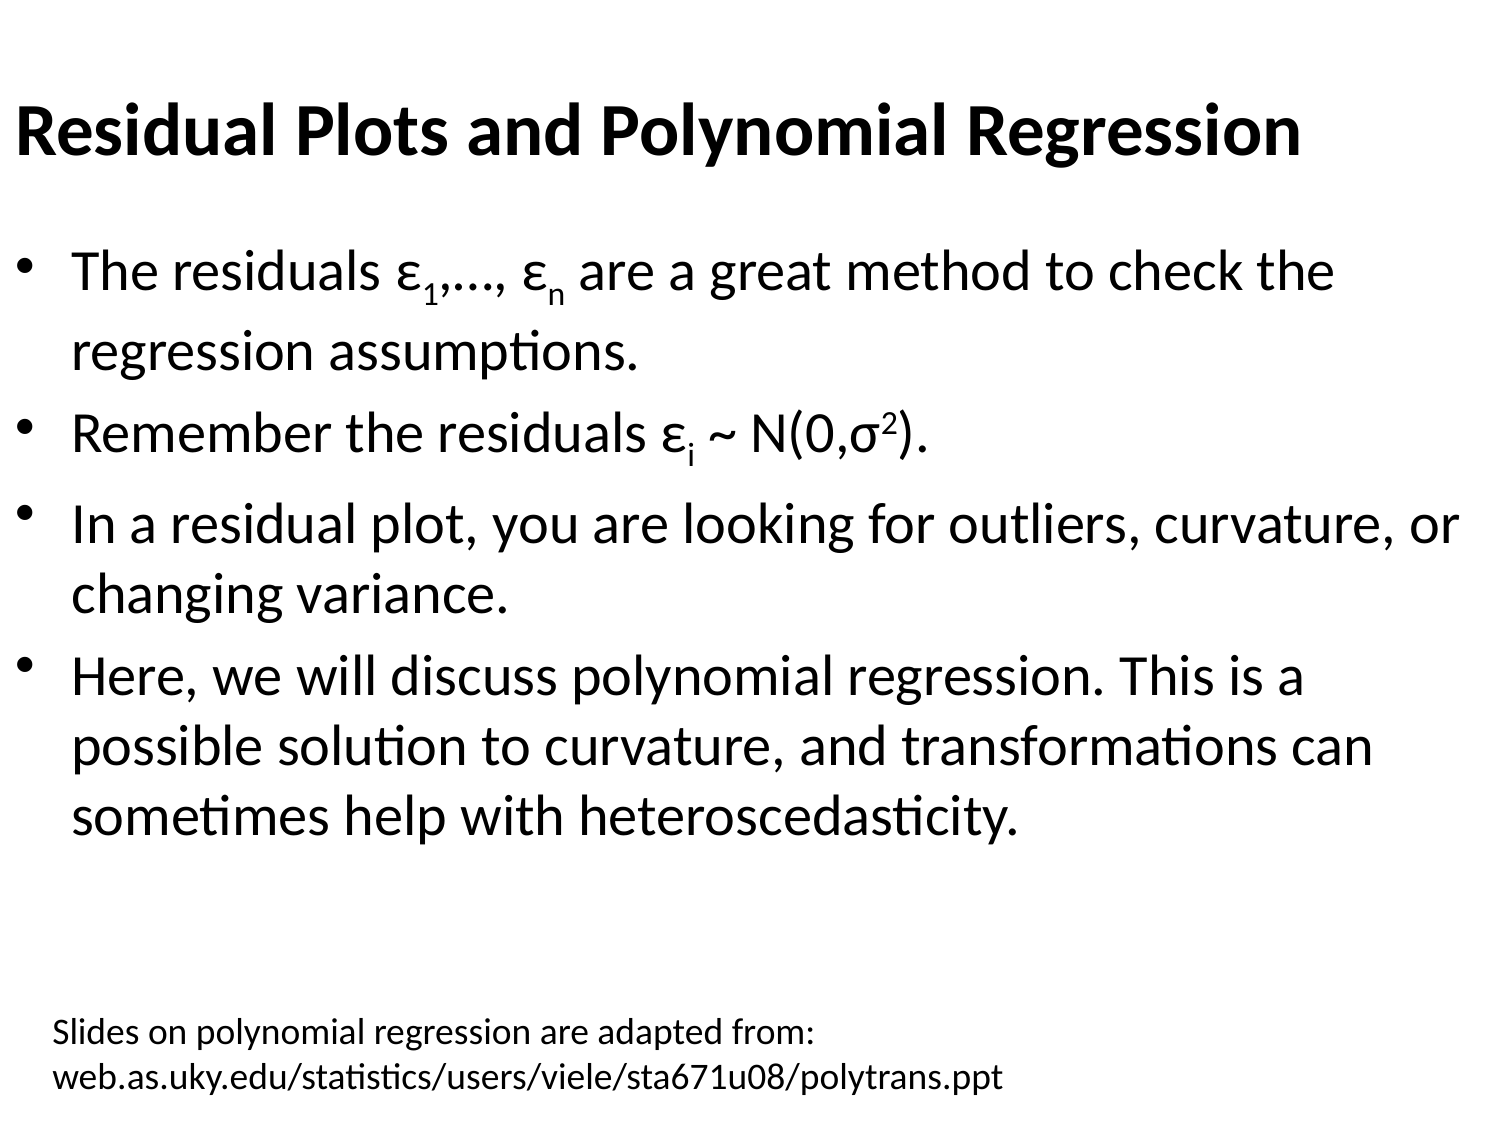

# Residual Plots and Polynomial Regression
The residuals ε1,…, εn are a great method to check the regression assumptions.
Remember the residuals εi ~ N(0,σ2).
In a residual plot, you are looking for outliers, curvature, or changing variance.
Here, we will discuss polynomial regression. This is a possible solution to curvature, and transformations can sometimes help with heteroscedasticity.
Slides on polynomial regression are adapted from: web.as.uky.edu/statistics/users/viele/sta671u08/polytrans.ppt